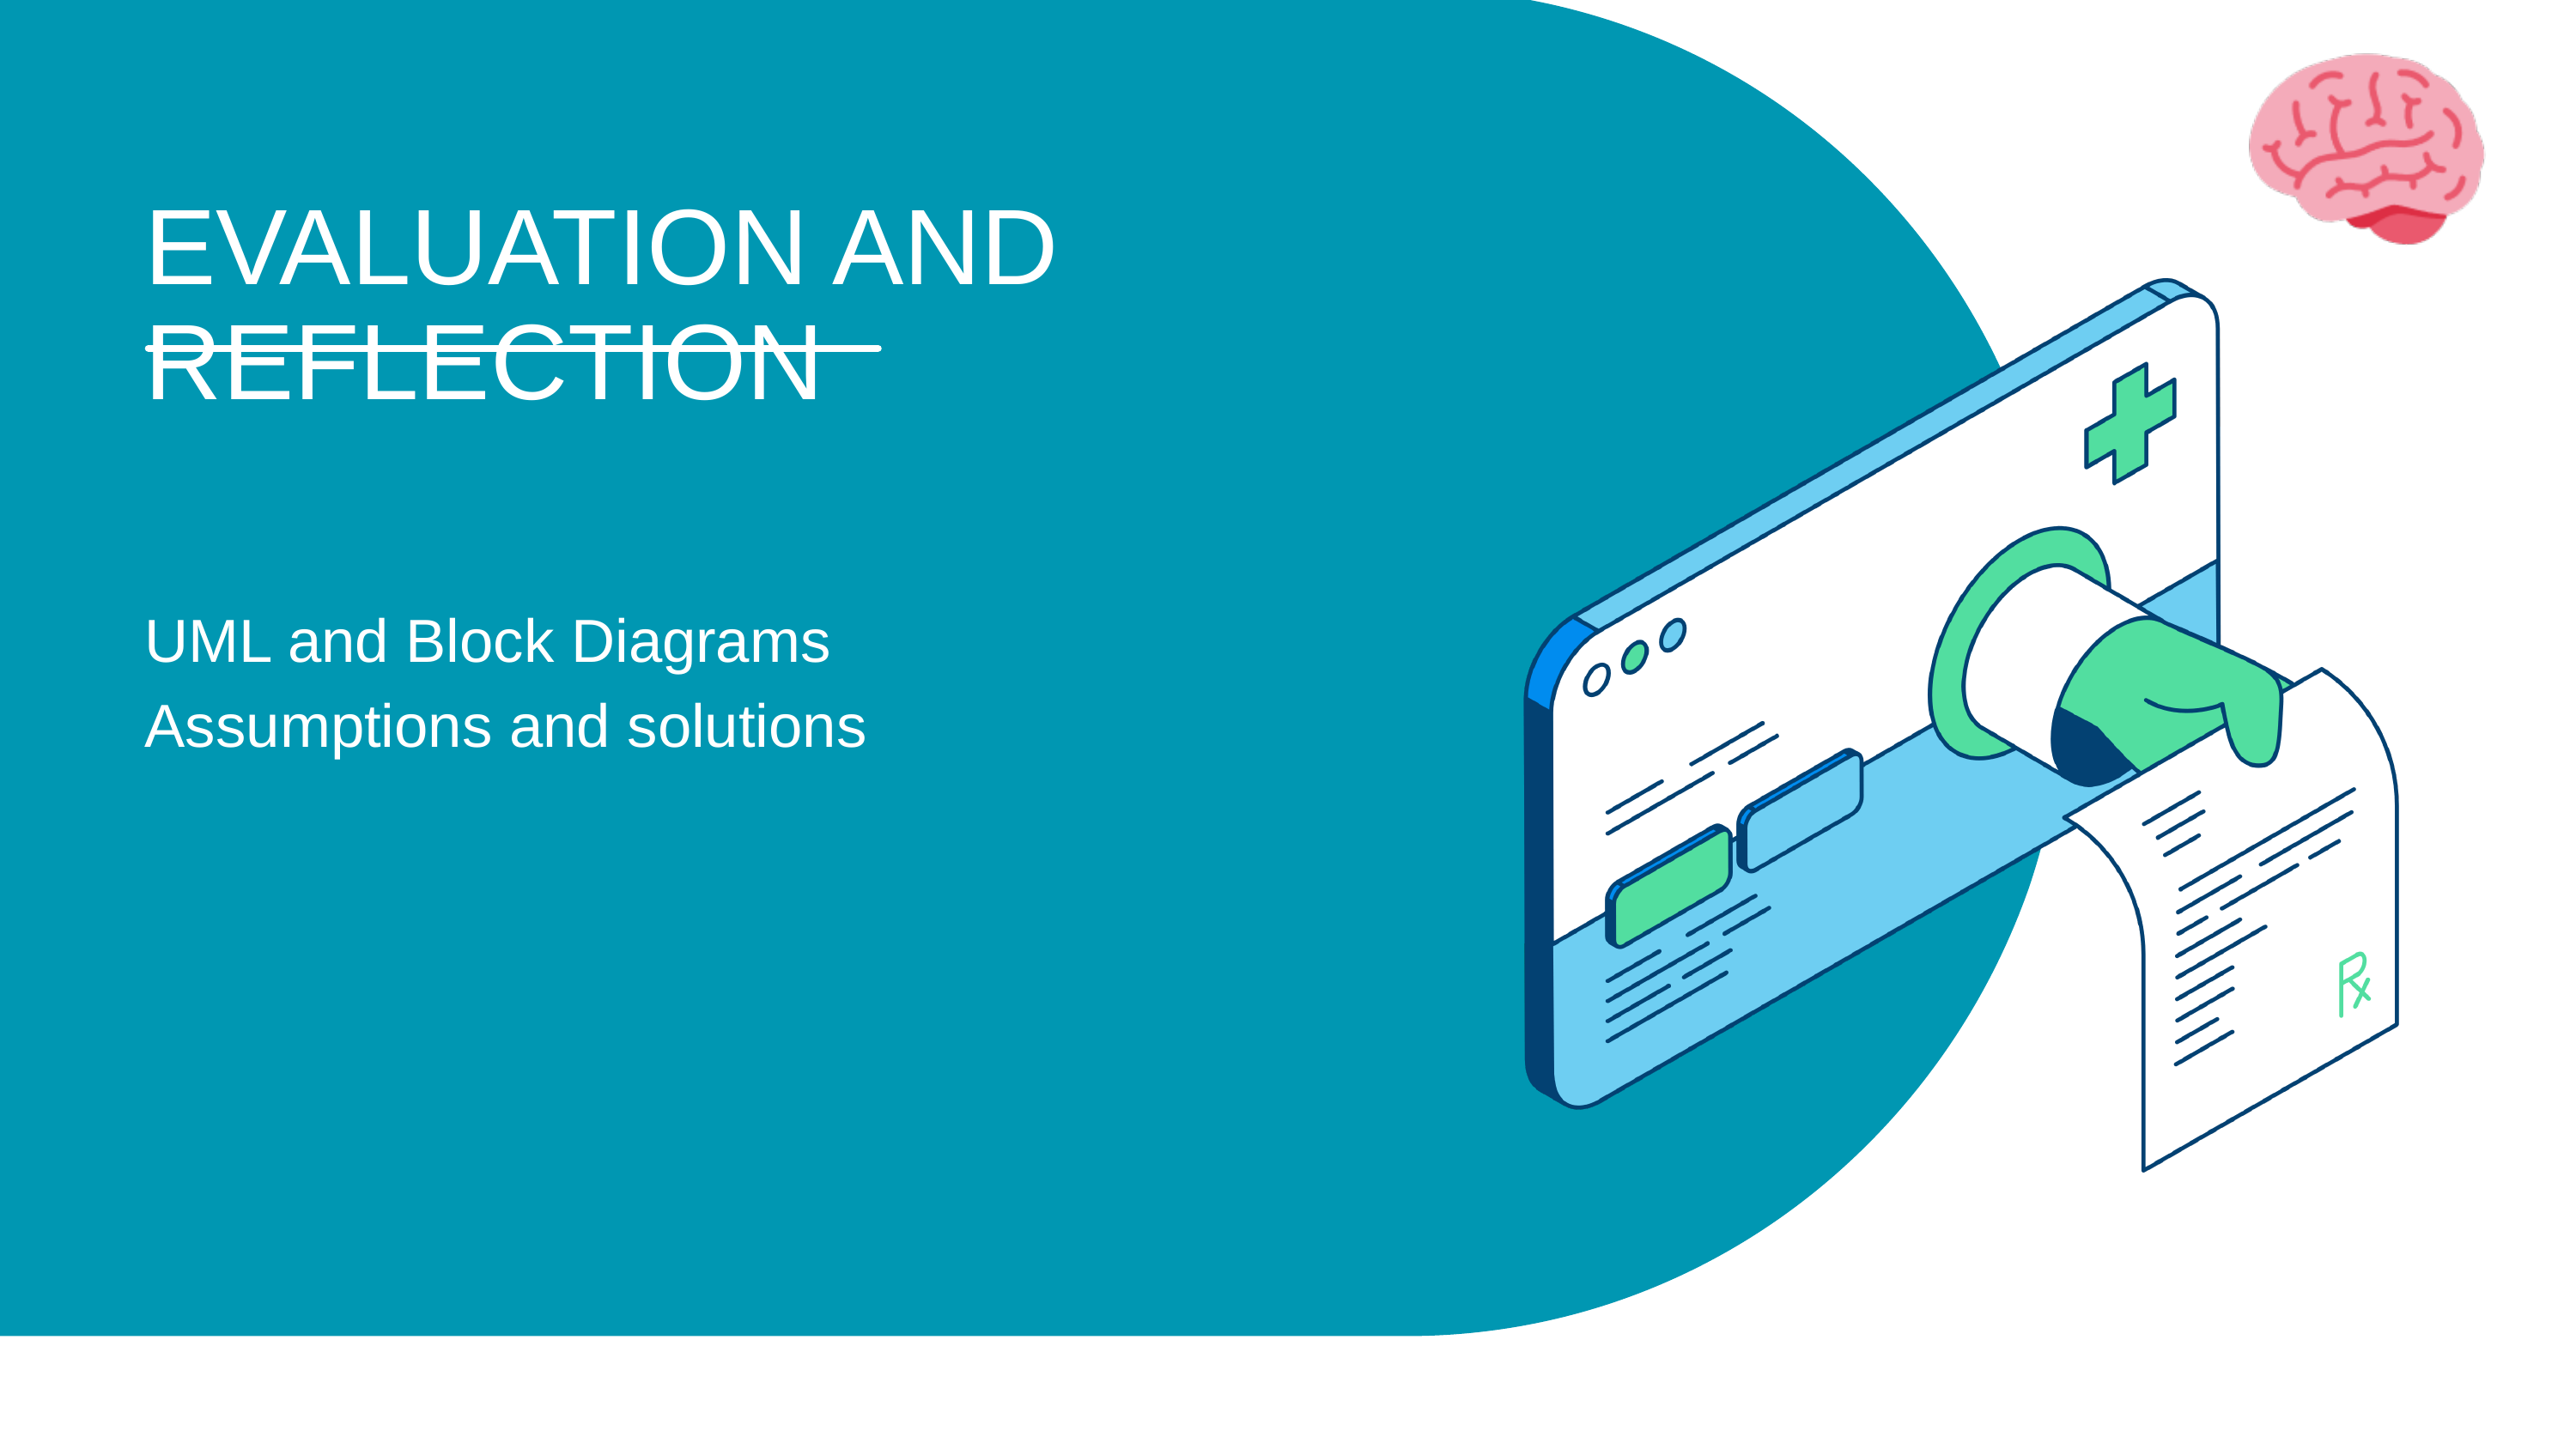

EVALUATION AND REFLECTION

UML and Block Diagrams
Assumptions and solutions